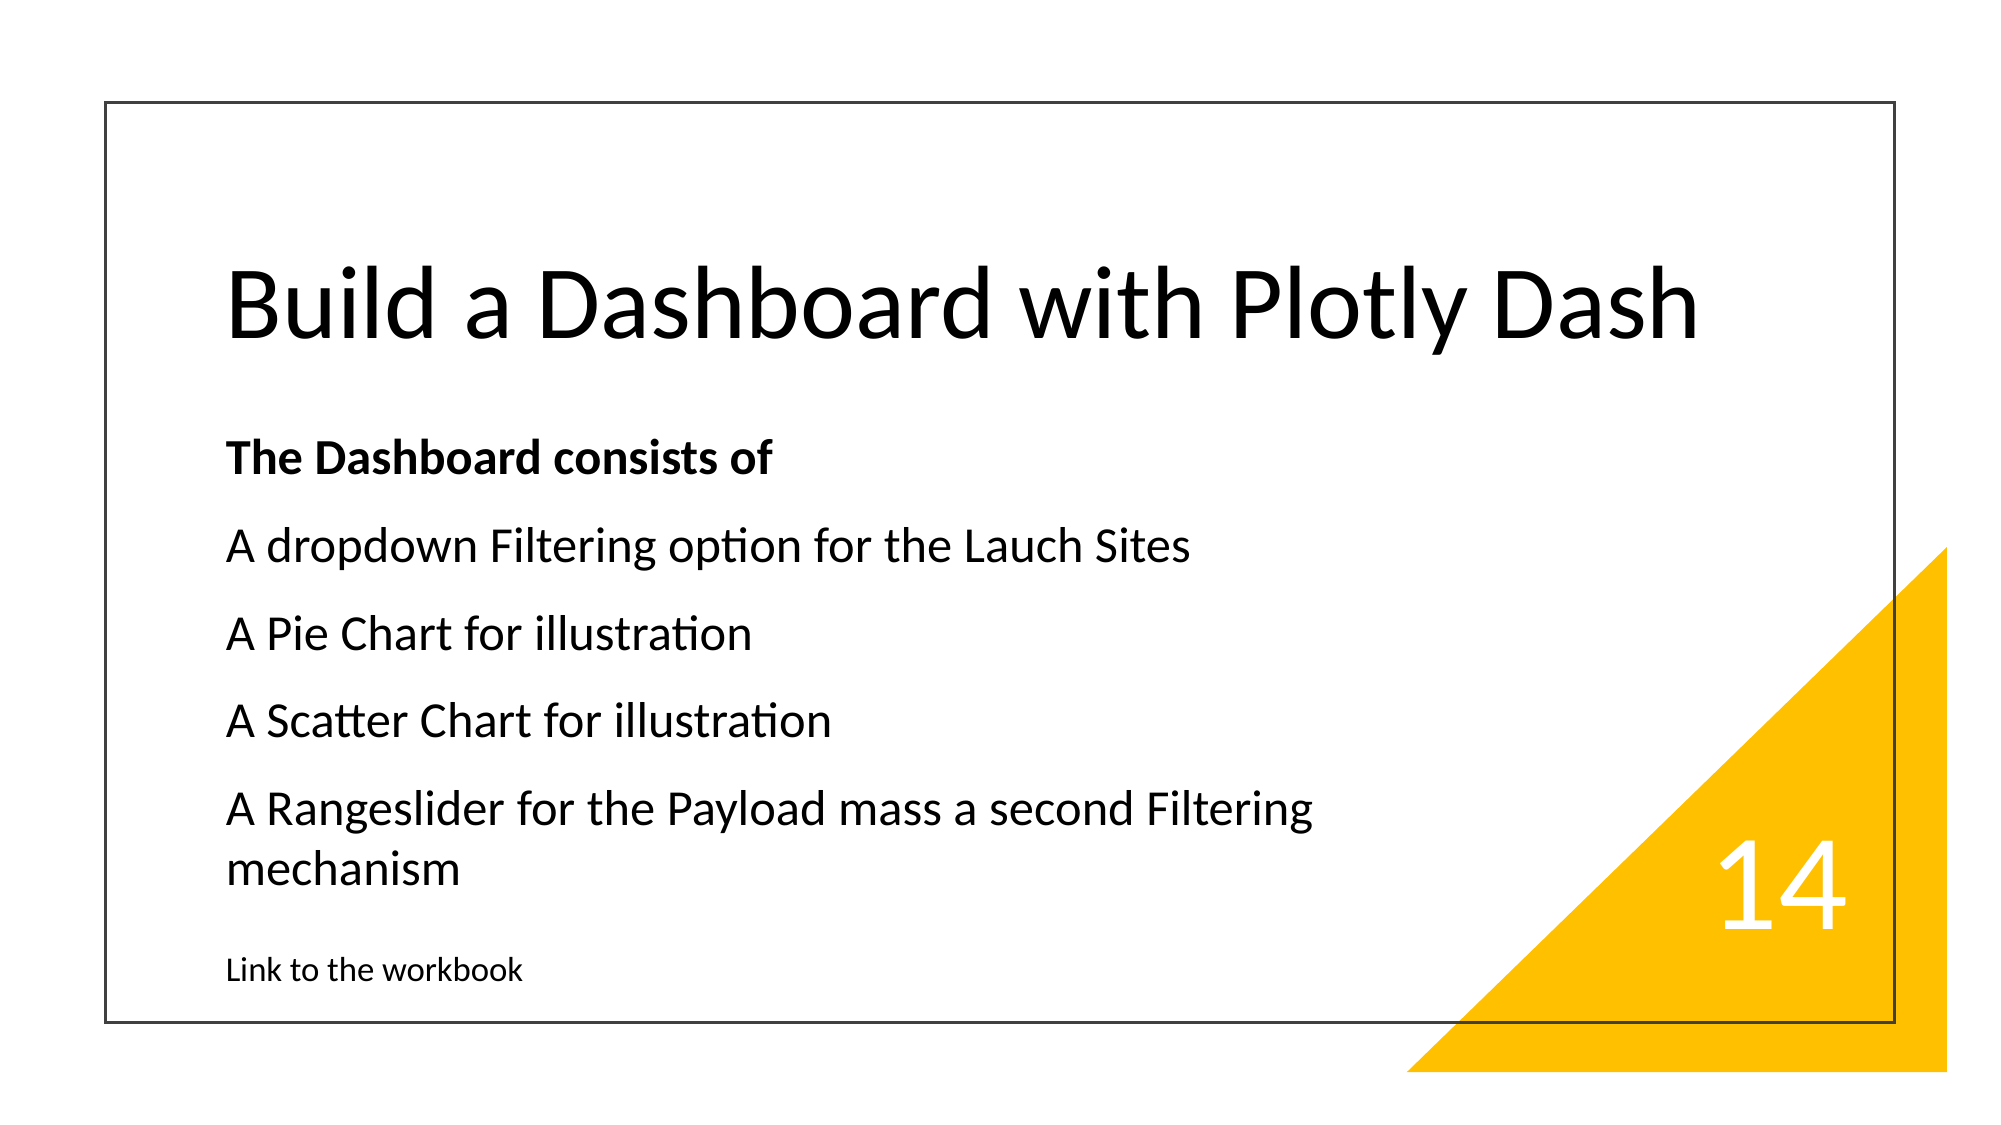

Build a Dashboard with Plotly Dash
The Dashboard consists of
A dropdown Filtering option for the Lauch Sites
A Pie Chart for illustration
A Scatter Chart for illustration
A Rangeslider for the Payload mass a second Filtering mechanism

Link to the workbook

14